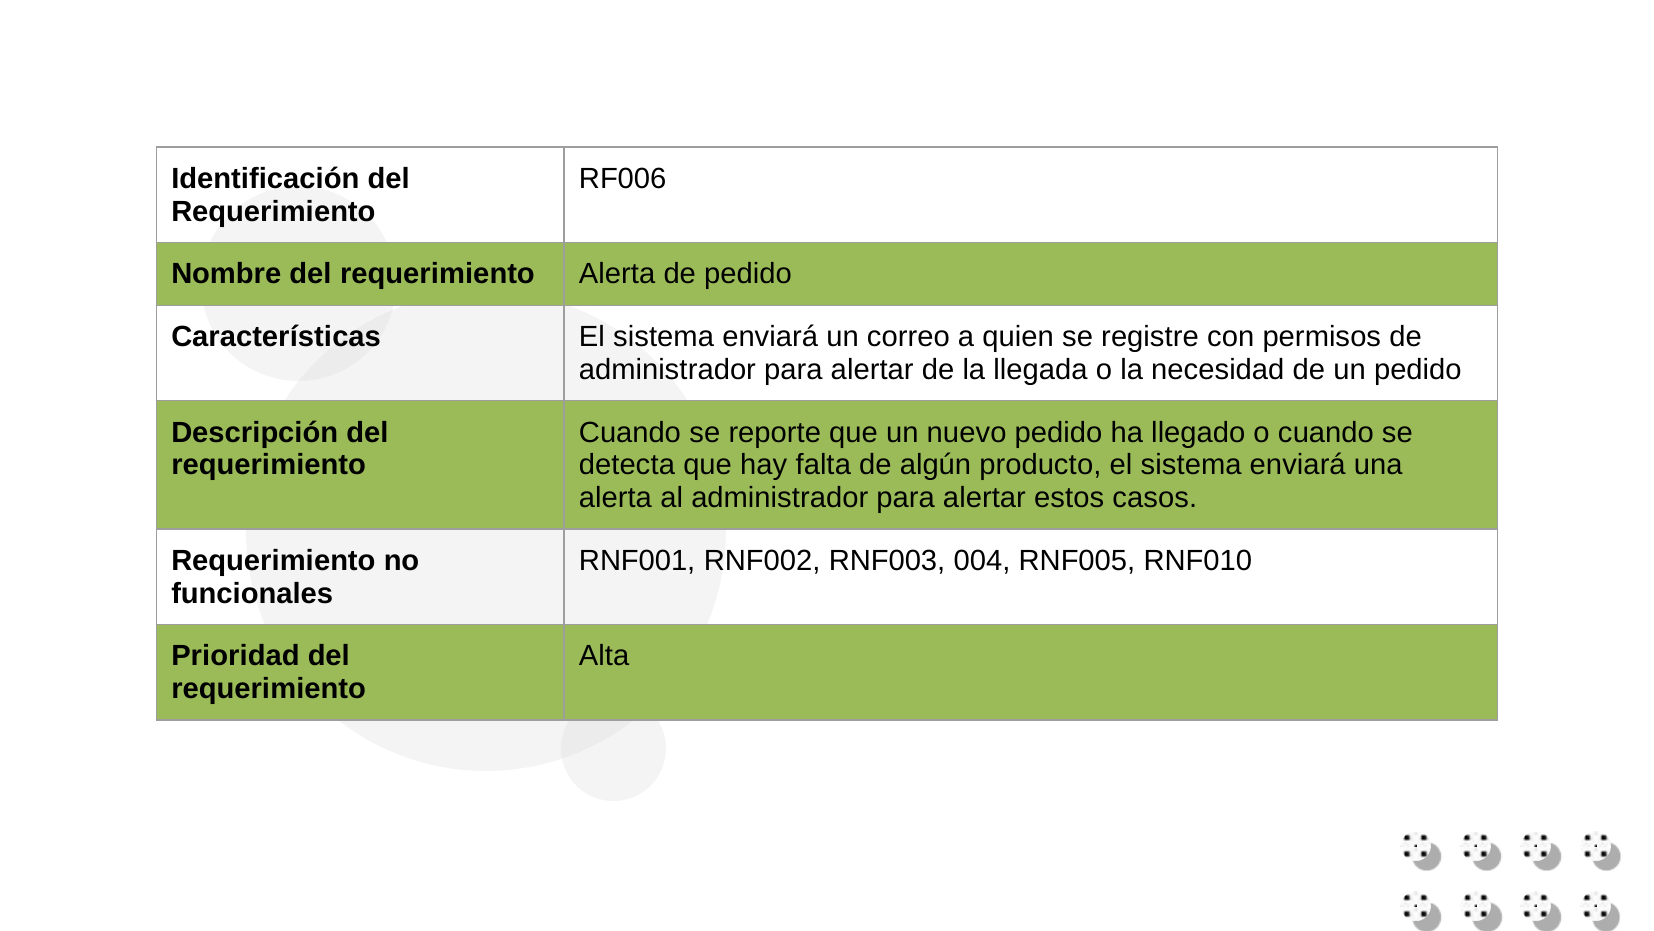

| Identificación del Requerimiento | RF006 |
| --- | --- |
| Nombre del requerimiento | Alerta de pedido |
| Características | El sistema enviará un correo a quien se registre con permisos de administrador para alertar de la llegada o la necesidad de un pedido |
| Descripción del requerimiento | Cuando se reporte que un nuevo pedido ha llegado o cuando se detecta que hay falta de algún producto, el sistema enviará una alerta al administrador para alertar estos casos. |
| Requerimiento no funcionales | RNF001, RNF002, RNF003, 004, RNF005, RNF010 |
| Prioridad del requerimiento | Alta |